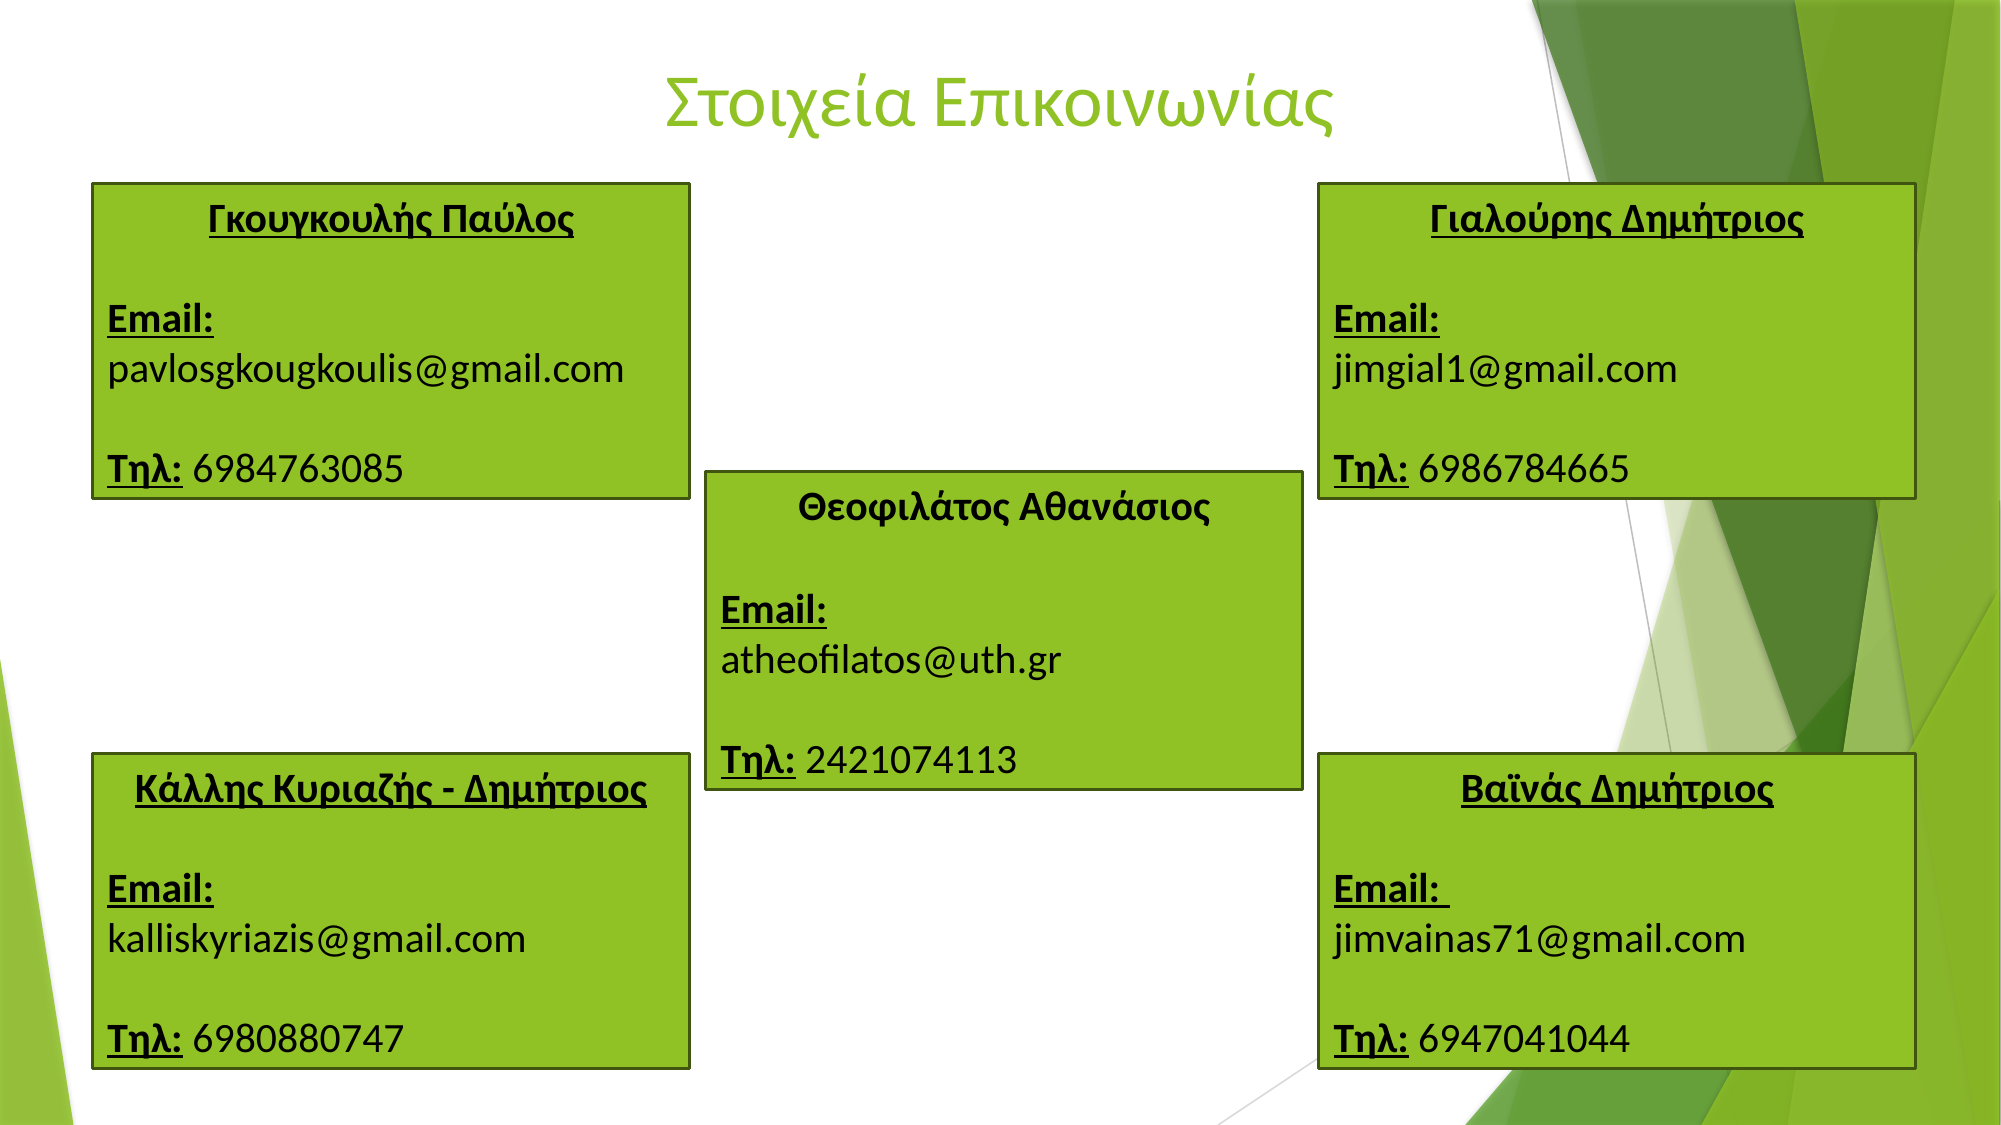

# Στοιχεία Επικοινωνίας
Γκουγκουλής Παύλος

Email: pavlosgkougkoulis@gmail.com

Τηλ: 6984763085
Γιαλούρης Δημήτριος

Email:
jimgial1@gmail.com

Τηλ: 6986784665
Θεοφιλάτος Αθανάσιος

Email:
atheofilatos@uth.gr

Τηλ: 2421074113
Κάλλης Κυριαζής - Δημήτριος

Email:
kalliskyriazis@gmail.com

Τηλ: 6980880747
Βαϊνάς Δημήτριος

Email:
jimvainas71@gmail.com

Τηλ: 6947041044